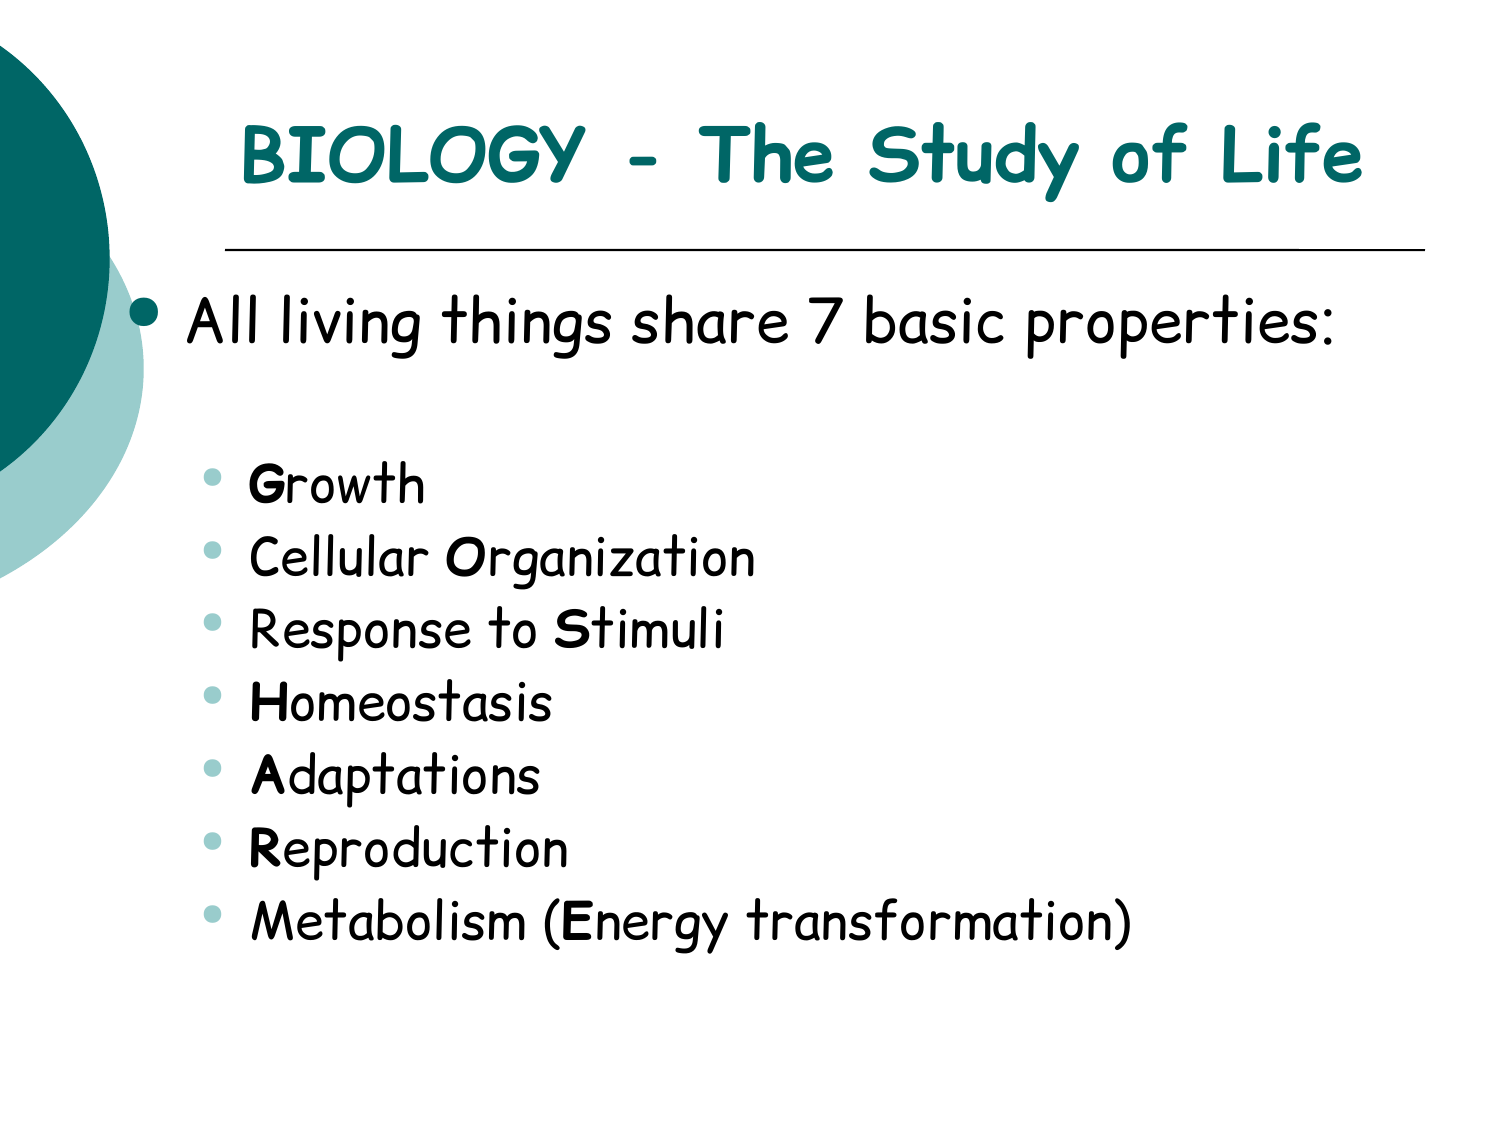

# BIOLOGY - The Study of Life
All living things share 7 basic properties:

Growth
Cellular Organization
Response to Stimuli
Homeostasis
Adaptations
Reproduction
Metabolism (Energy transformation)